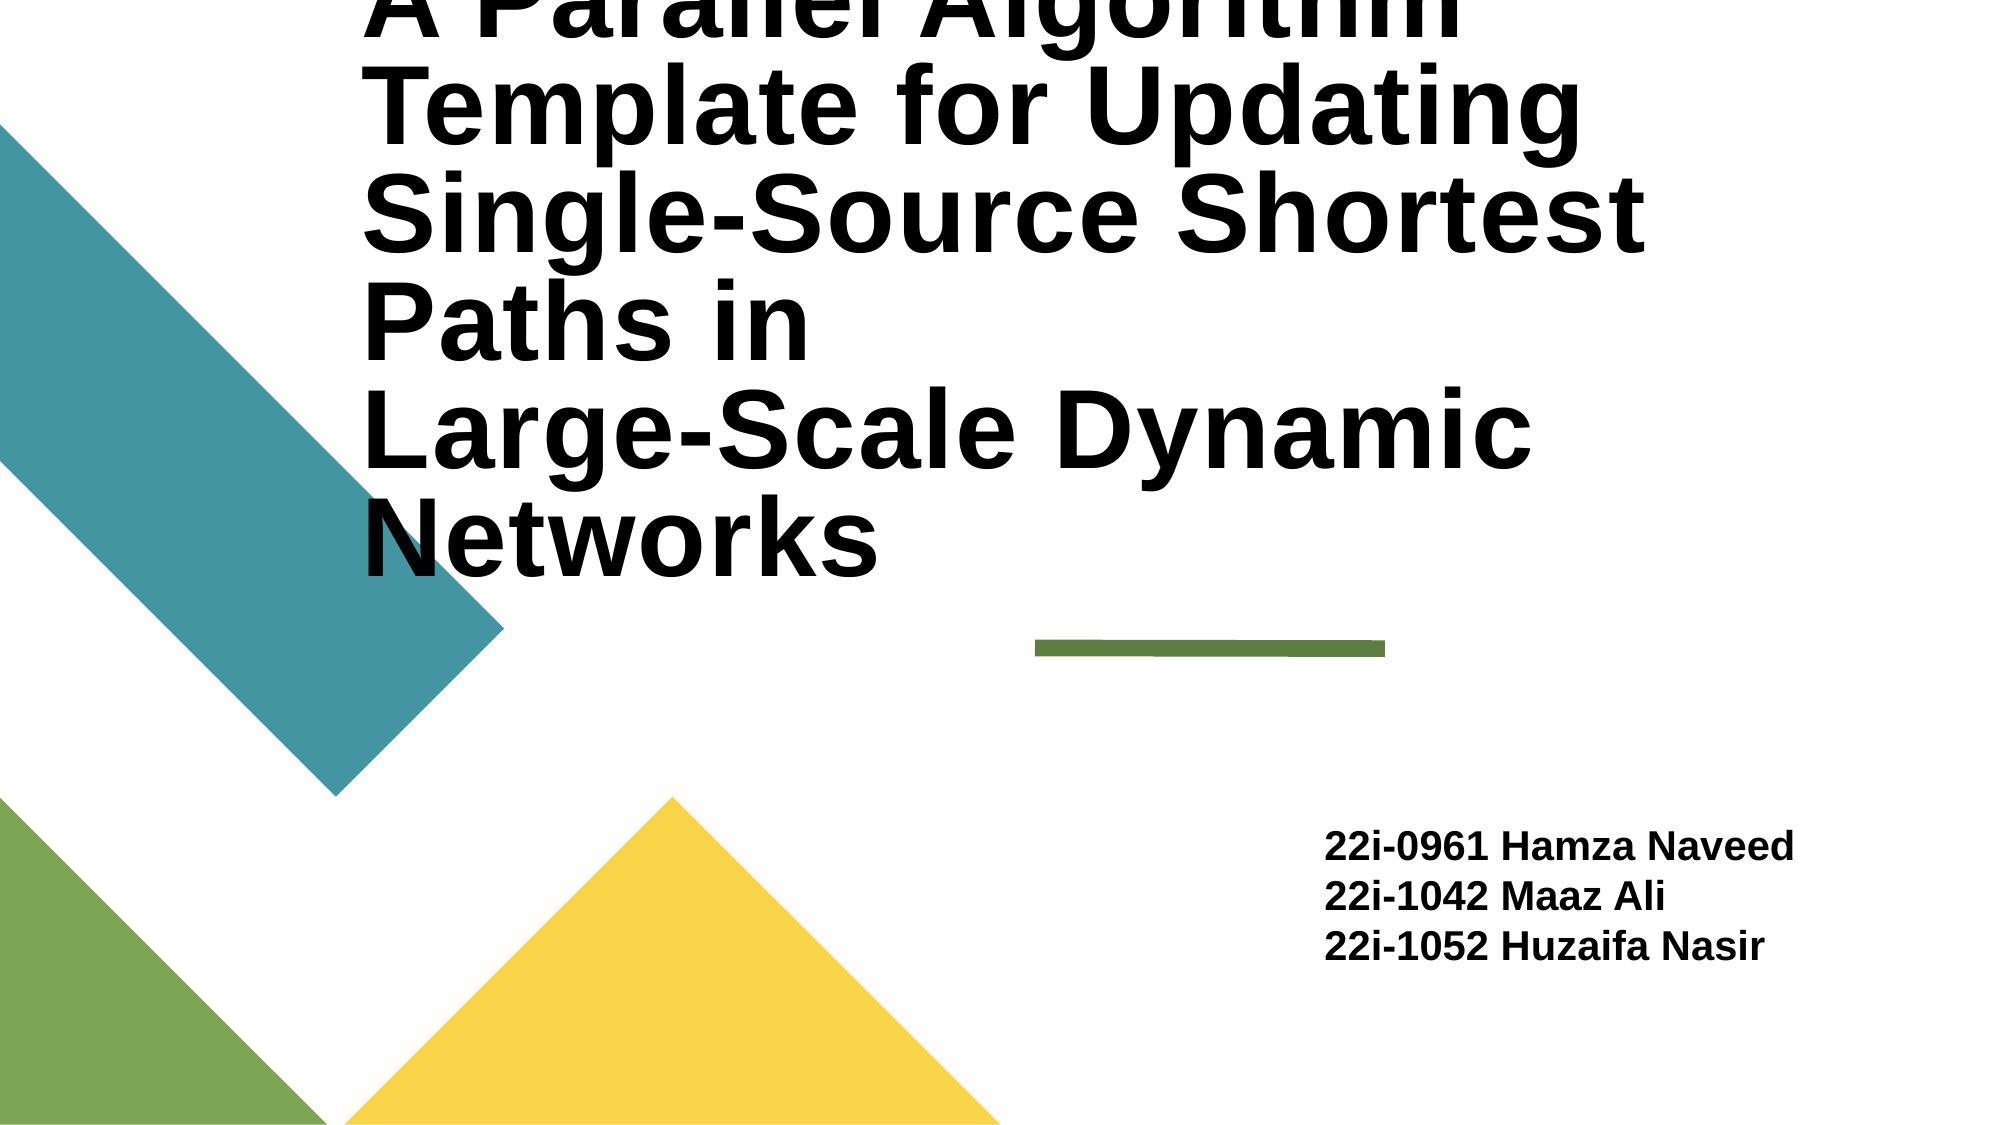

# A Parallel Algorithm Template for Updating Single-Source Shortest Paths in Large-Scale Dynamic Networks
22i-0961 Hamza Naveed
22i-1042 Maaz Ali
22i-1052 Huzaifa Nasir